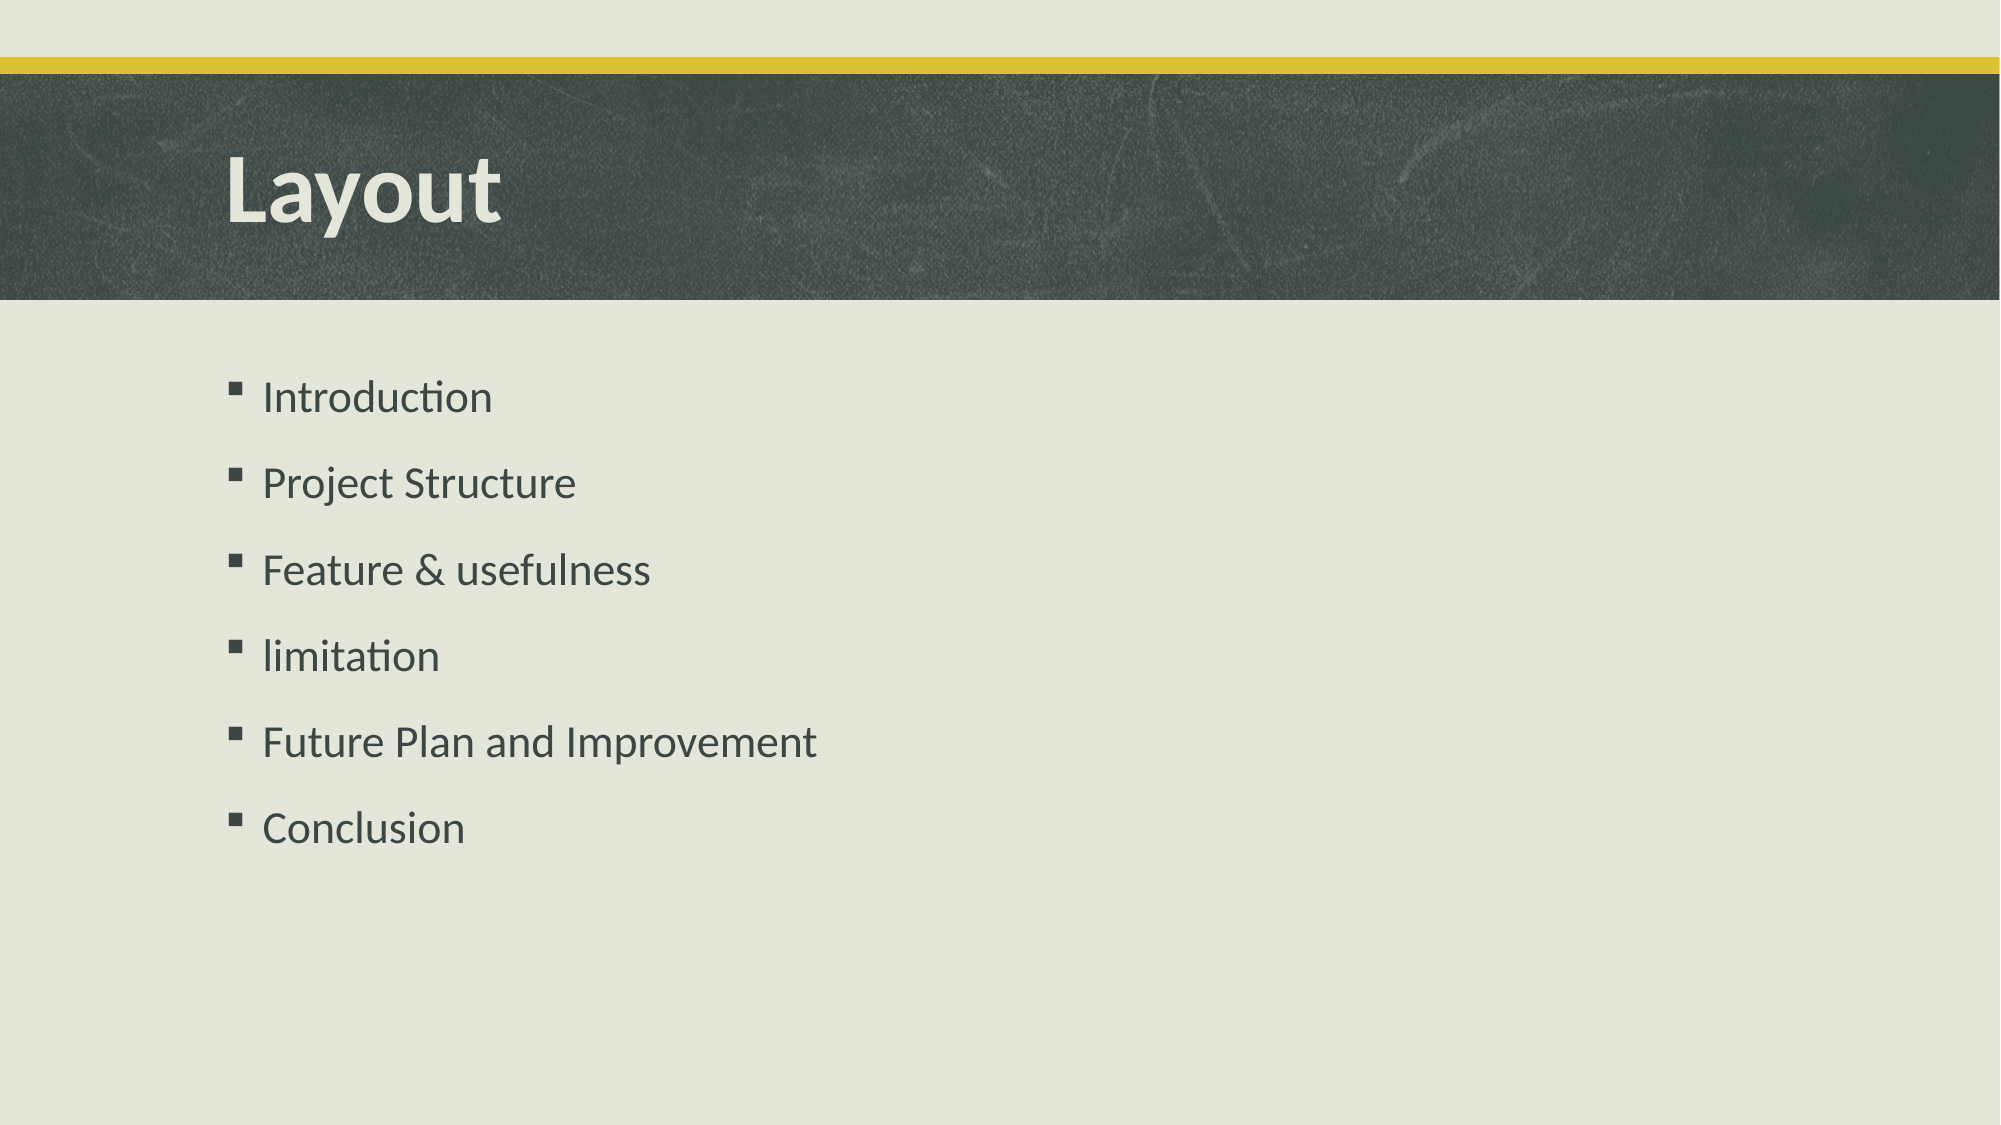

# Layout
Introduction
Project Structure
Feature & usefulness
limitation
Future Plan and Improvement
Conclusion